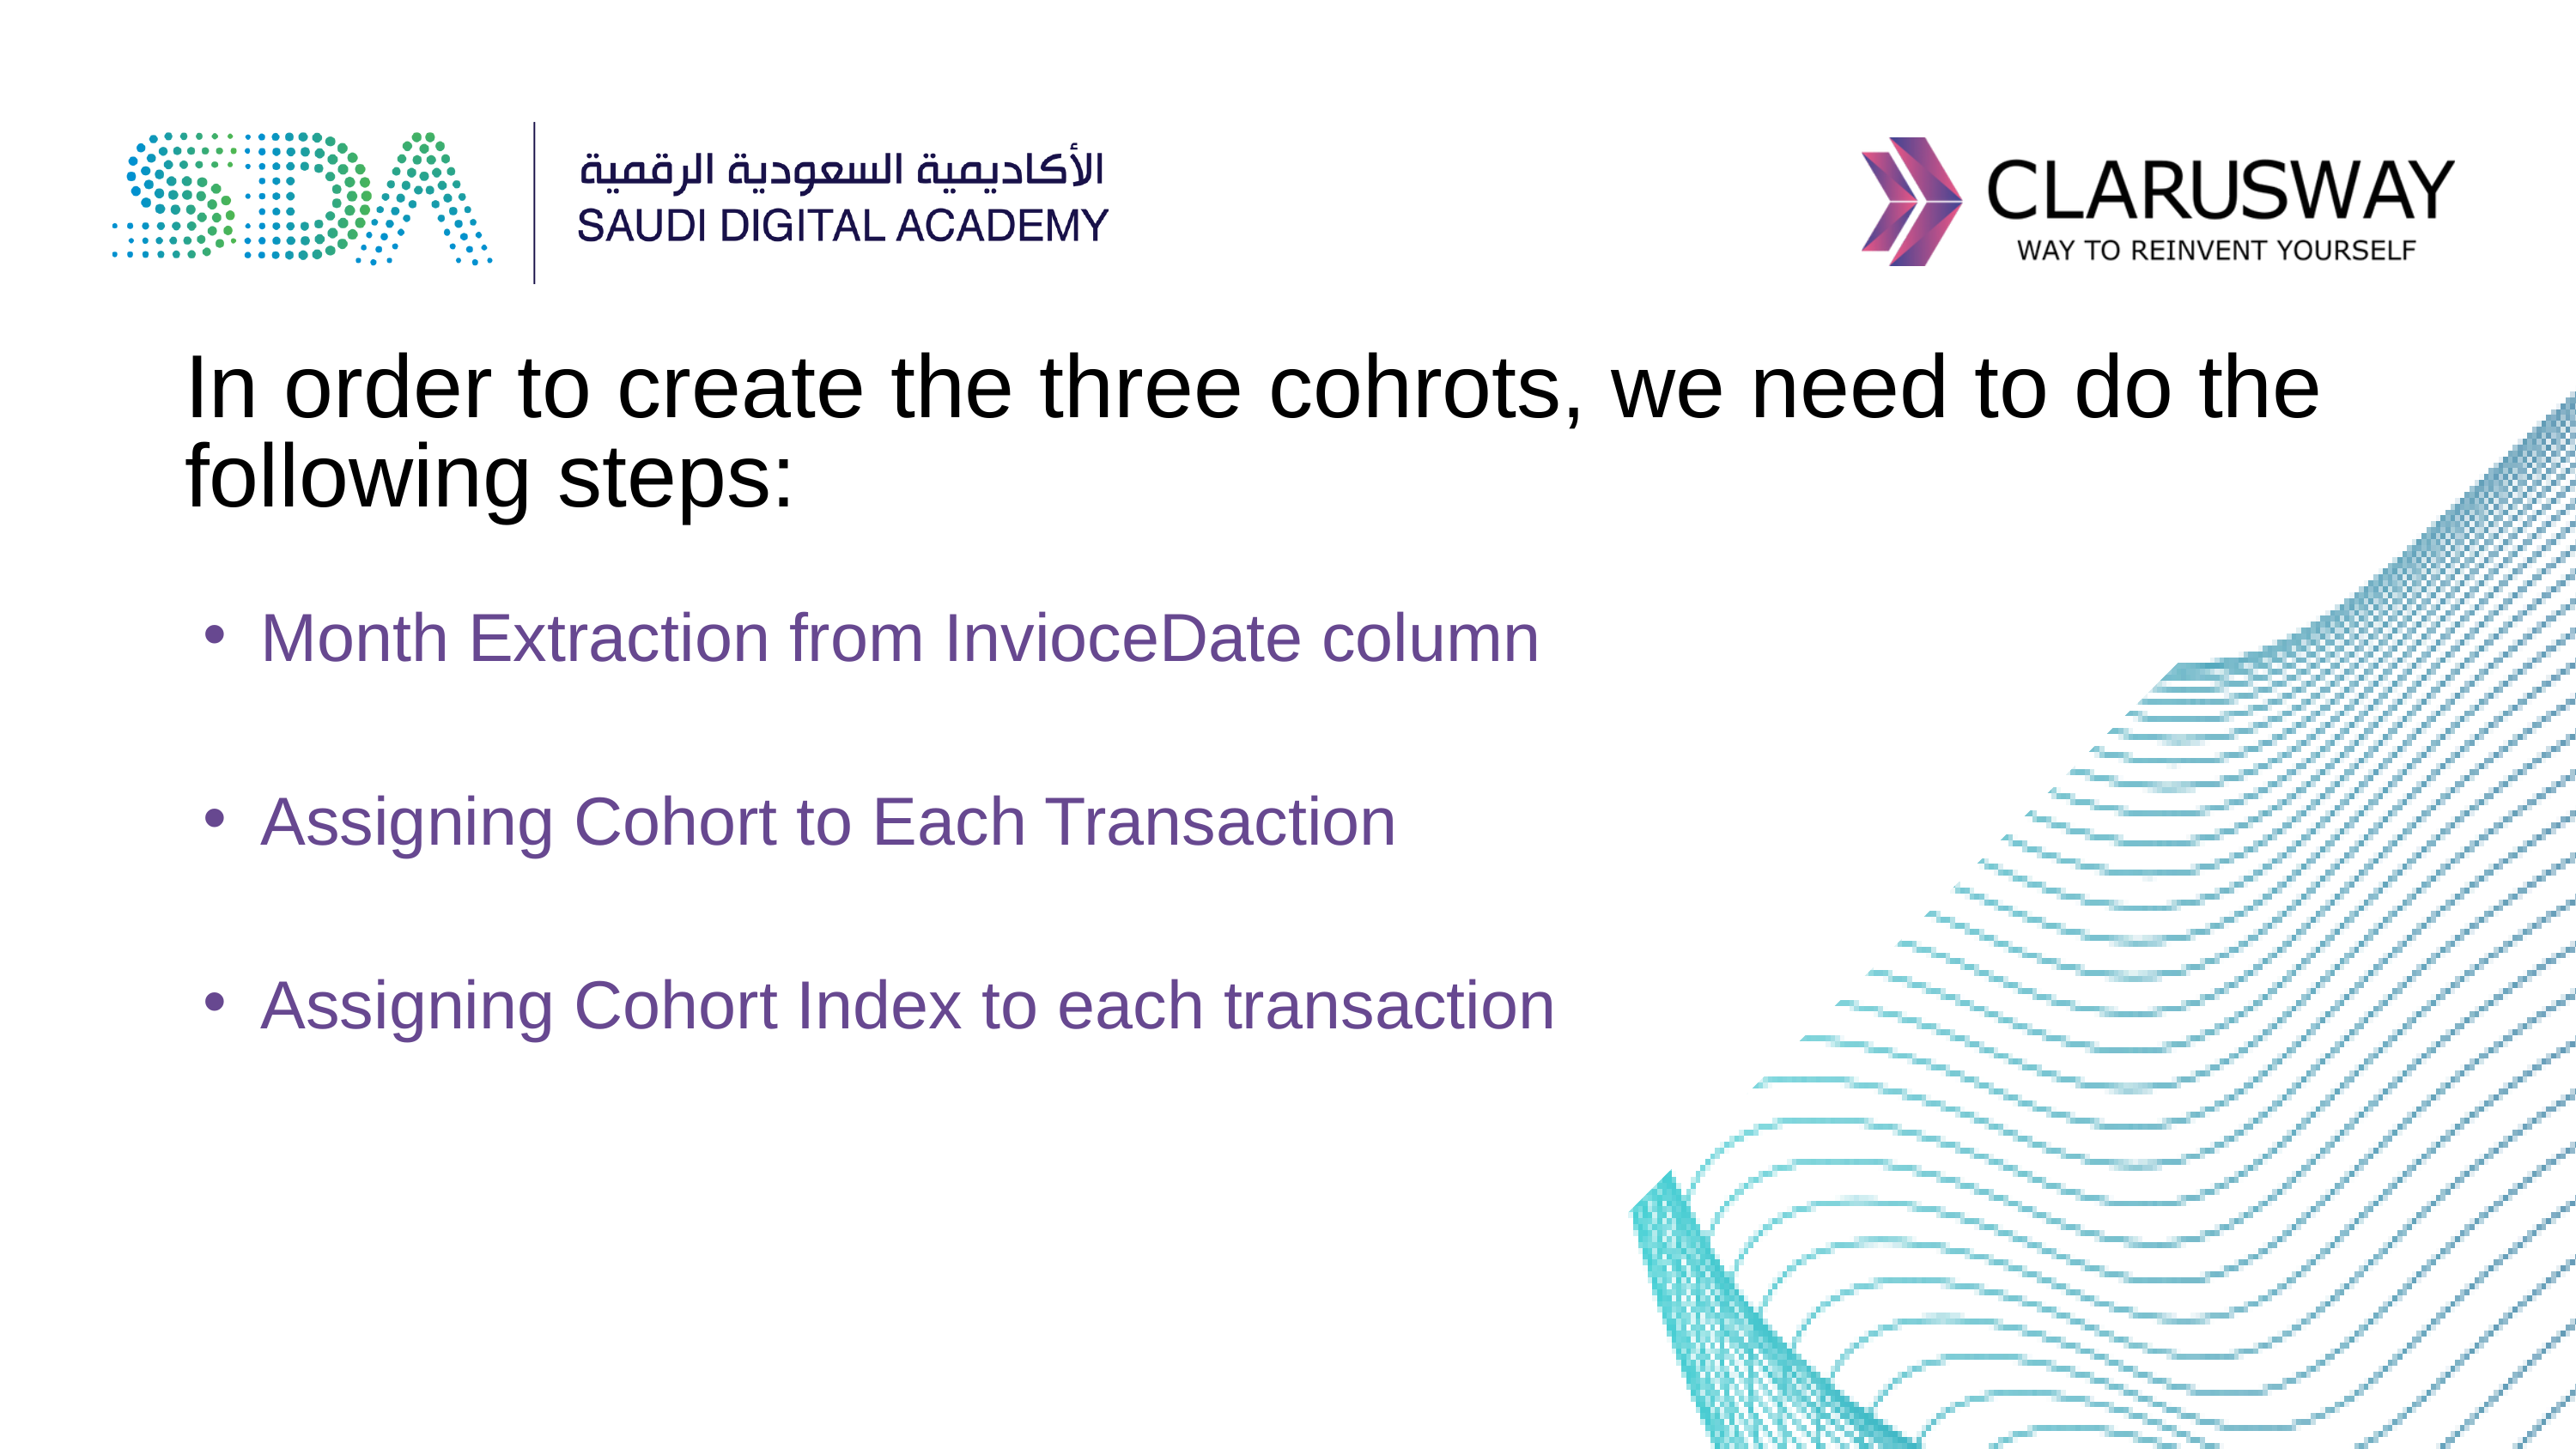

In order to create the three cohrots, we need to do the following steps:

Month Extraction from InvioceDate column
Assigning Cohort to Each Transaction
Assigning Cohort Index to each transaction